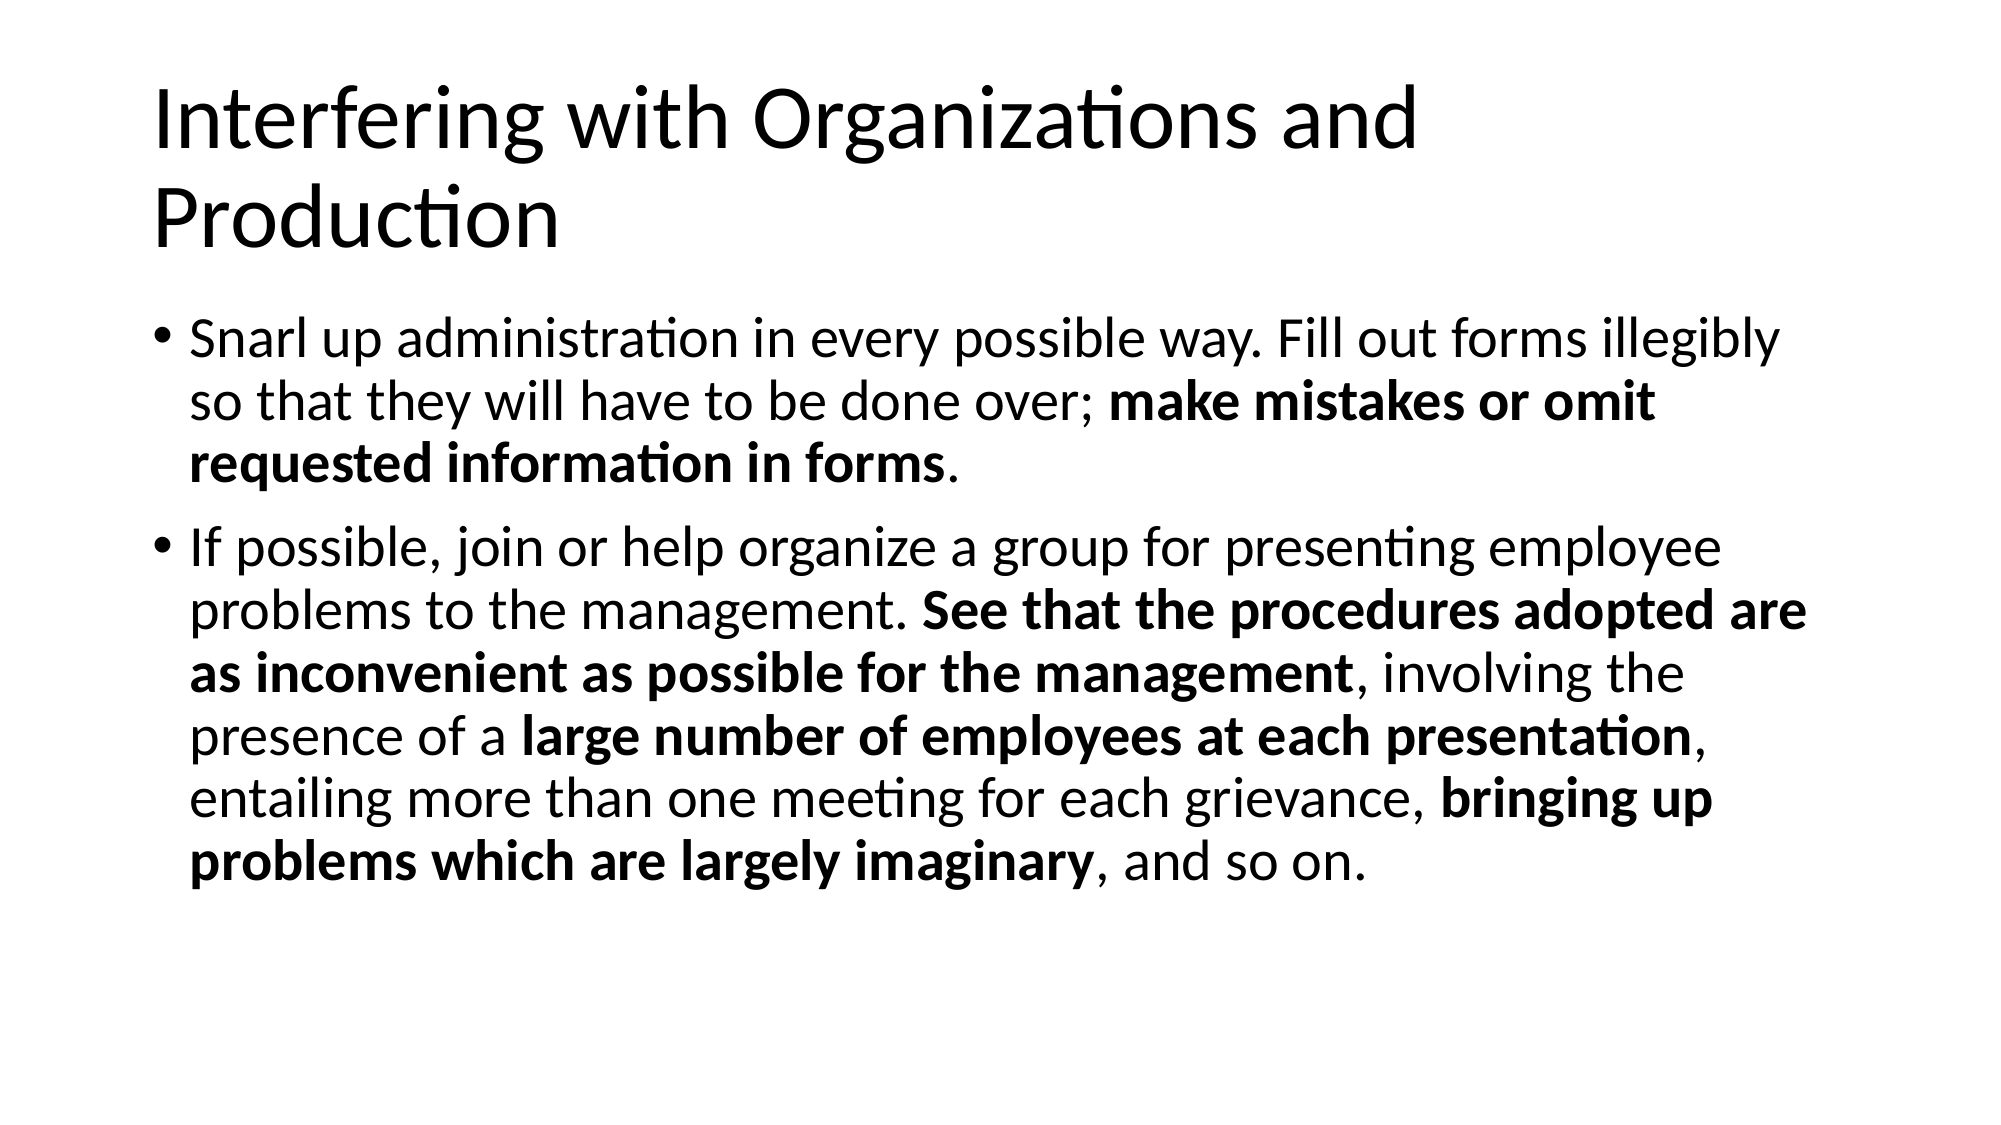

# Interfering with Organizations and Production
Snarl up administration in every possible way. Fill out forms illegibly so that they will have to be done over; make mistakes or omit requested information in forms.
If possible, join or help organize a group for presenting employee problems to the management. See that the procedures adopted are as inconvenient as possible for the management, involving the presence of a large number of employees at each presentation, entailing more than one meeting for each grievance, bringing up problems which are largely imaginary, and so on.